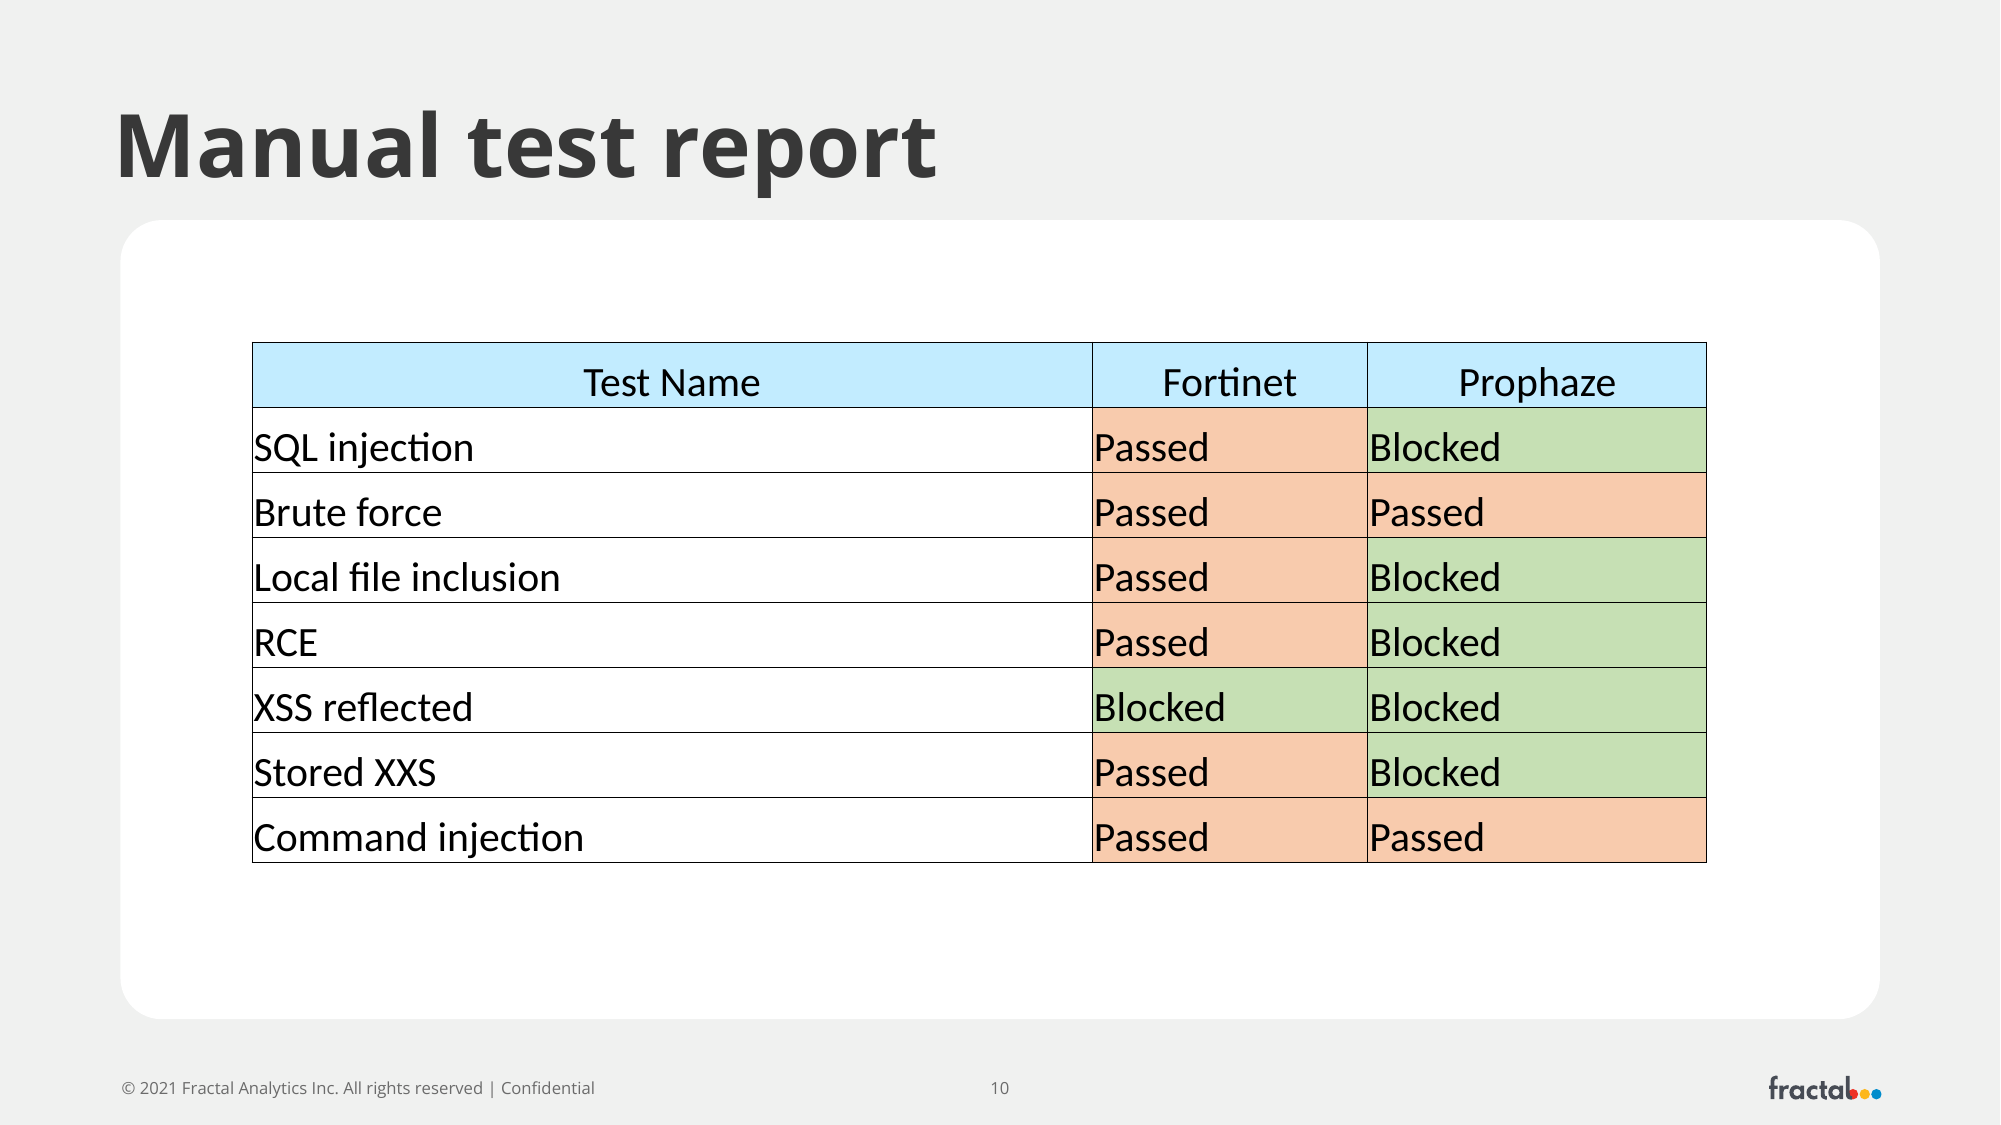

# Manual test report
| Test Name | Fortinet | Prophaze |
| --- | --- | --- |
| SQL injection | Passed | Blocked |
| Brute force | Passed | Passed |
| Local file inclusion | Passed | Blocked |
| RCE | Passed | Blocked |
| XSS reflected | Blocked | Blocked |
| Stored XXS | Passed | Blocked |
| Command injection | Passed | Passed |